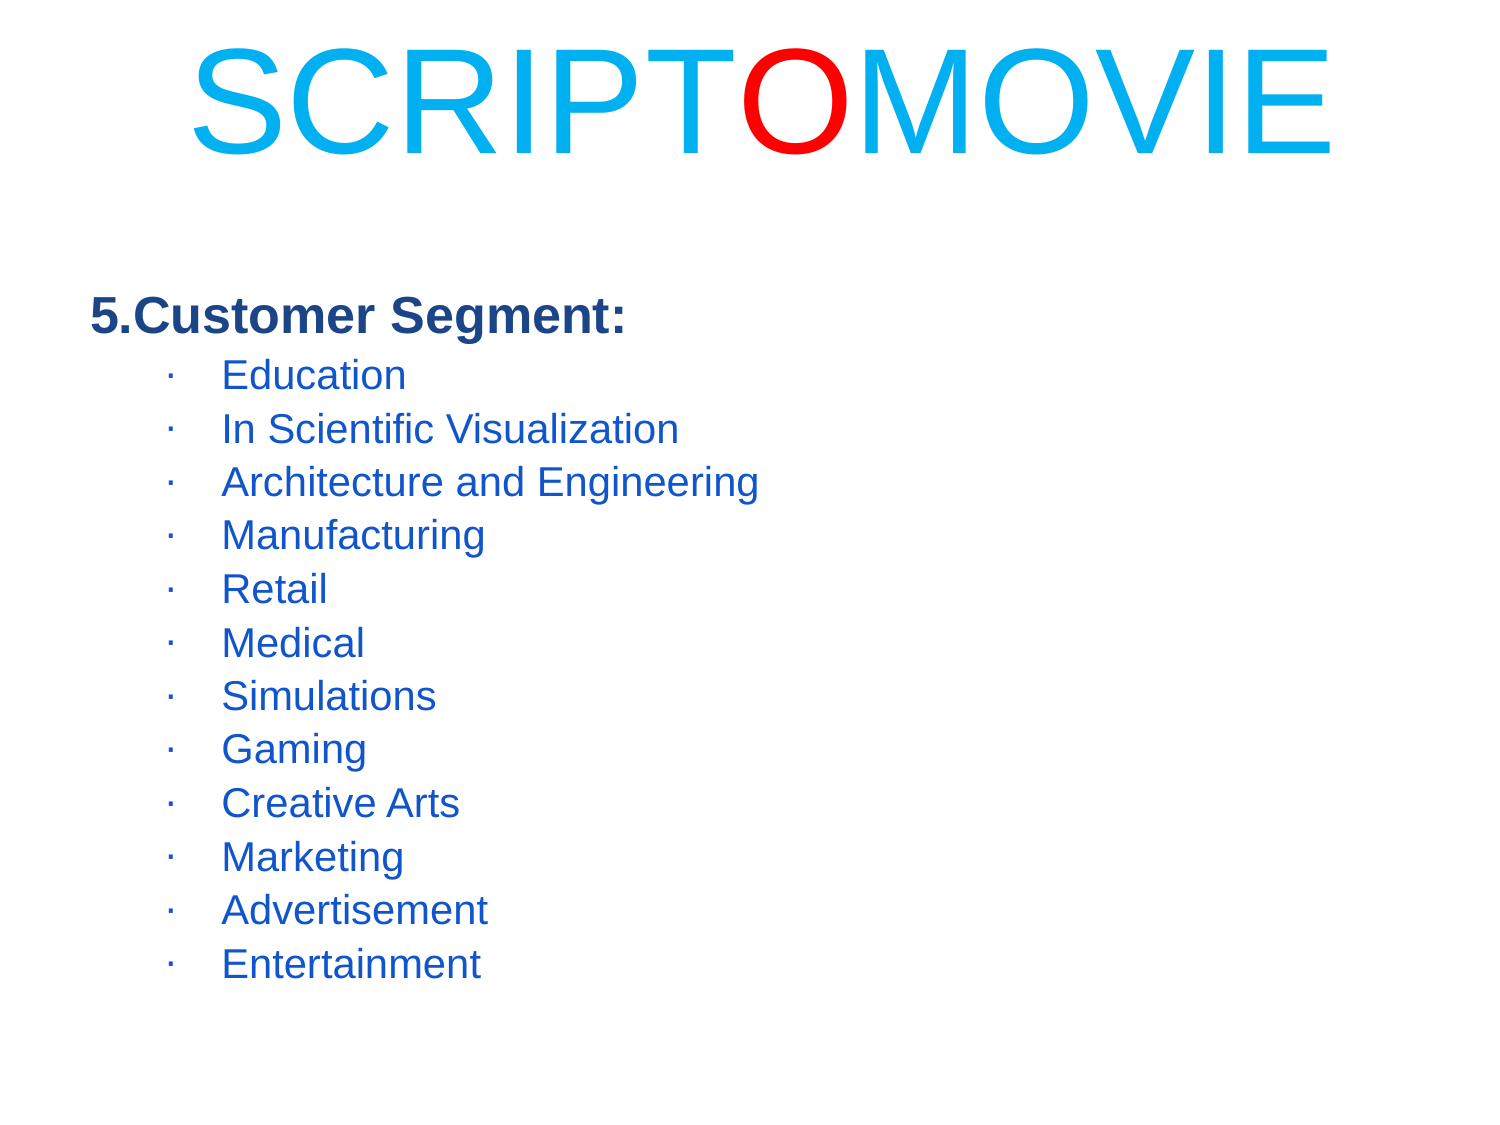

# SCRIPTOMOVIE
5.Customer Segment:
Education
In Scientific Visualization
Architecture and Engineering
Manufacturing
Retail
Medical
Simulations
Gaming
Creative Arts
Marketing
Advertisement
Entertainment